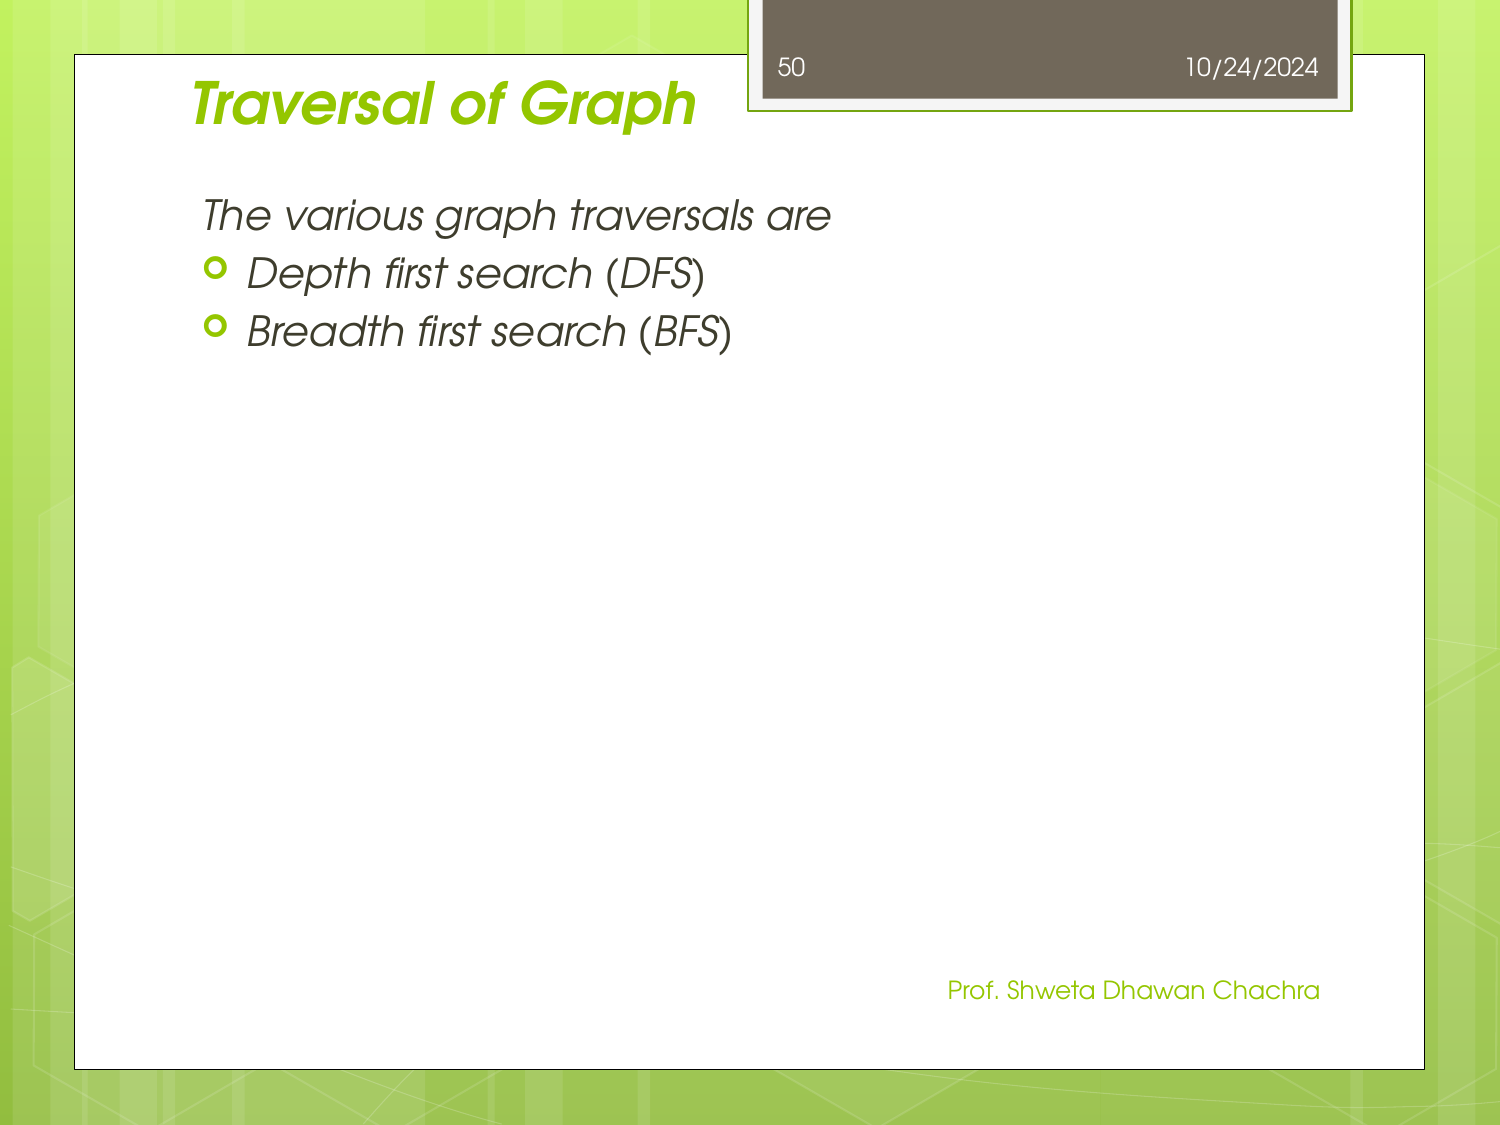

50
10/24/2024
# Traversal of Graph

The various graph traversals are
Depth first search (DFS)
Breadth first search (BFS)
Prof. Shweta Dhawan Chachra